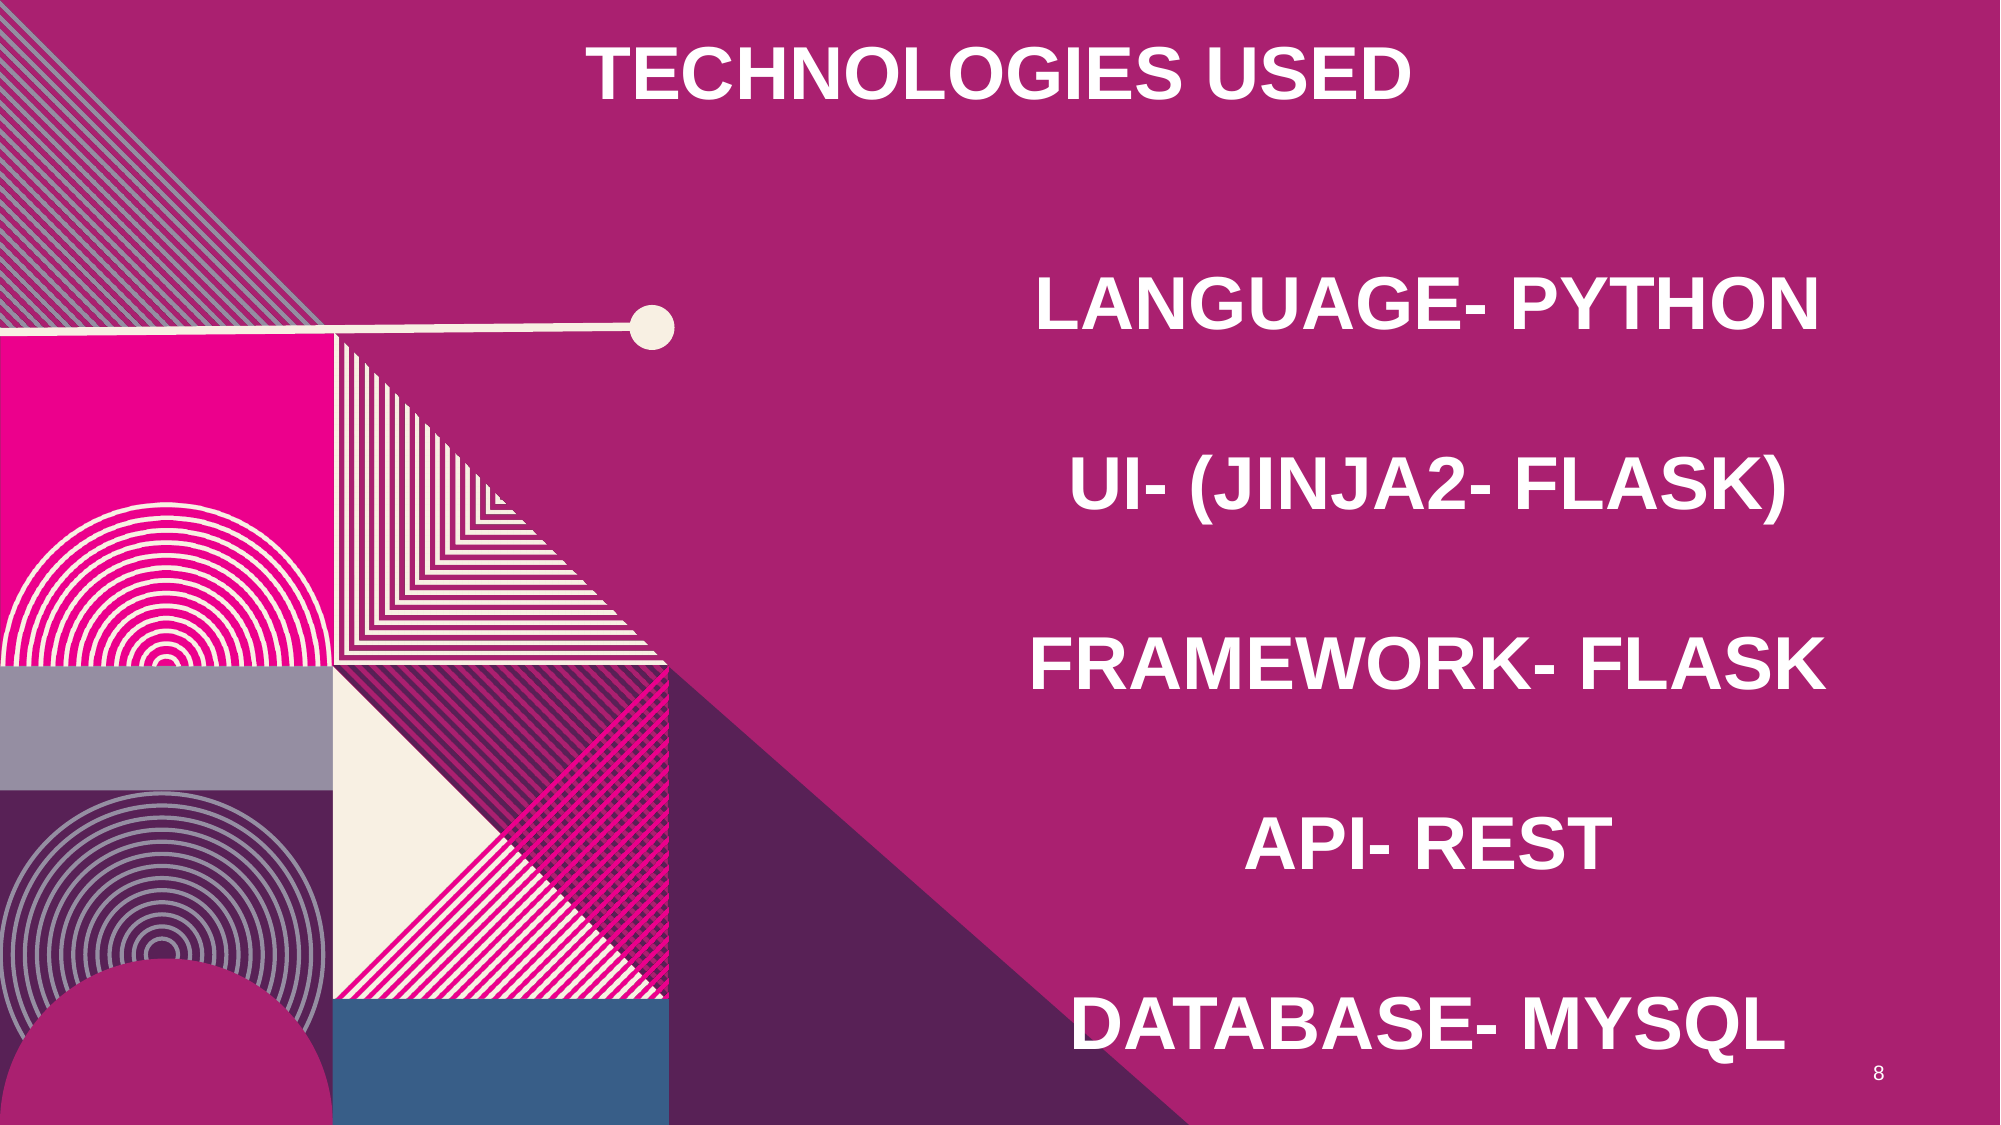

TECHNOLOGIES USED
LANGUAGE- PYTHON

UI- (JINJA2- FLASK)

FRAMEWORK- FLASK

API- REST

DATABASE- MYSQL
8